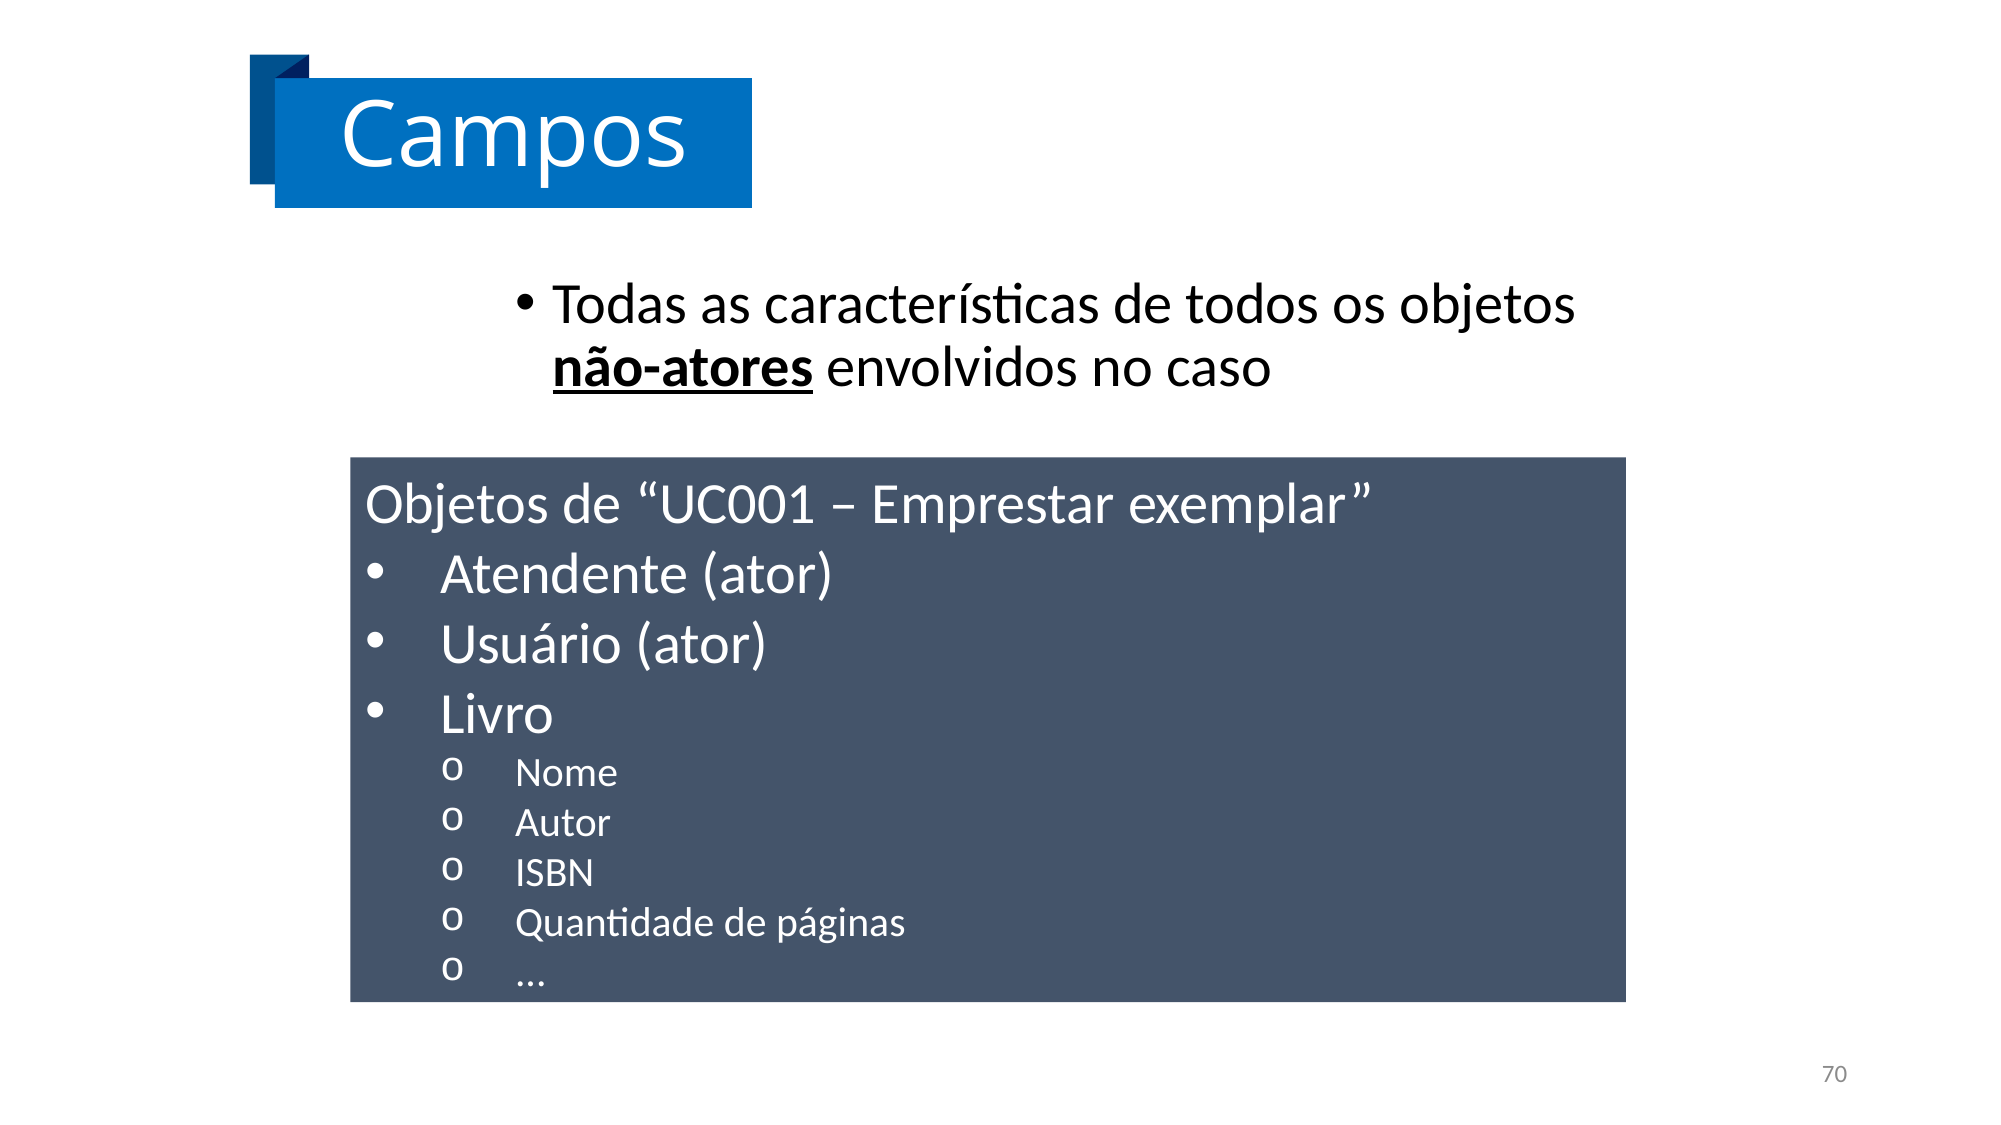

# Campos

Todas as características de todos os objetos não-atores envolvidos no caso
Objetos de “UC001 – Emprestar exemplar”
Atendente (ator)
Usuário (ator)
Livro
Nome
Autor
ISBN
Quantidade de páginas
...
70